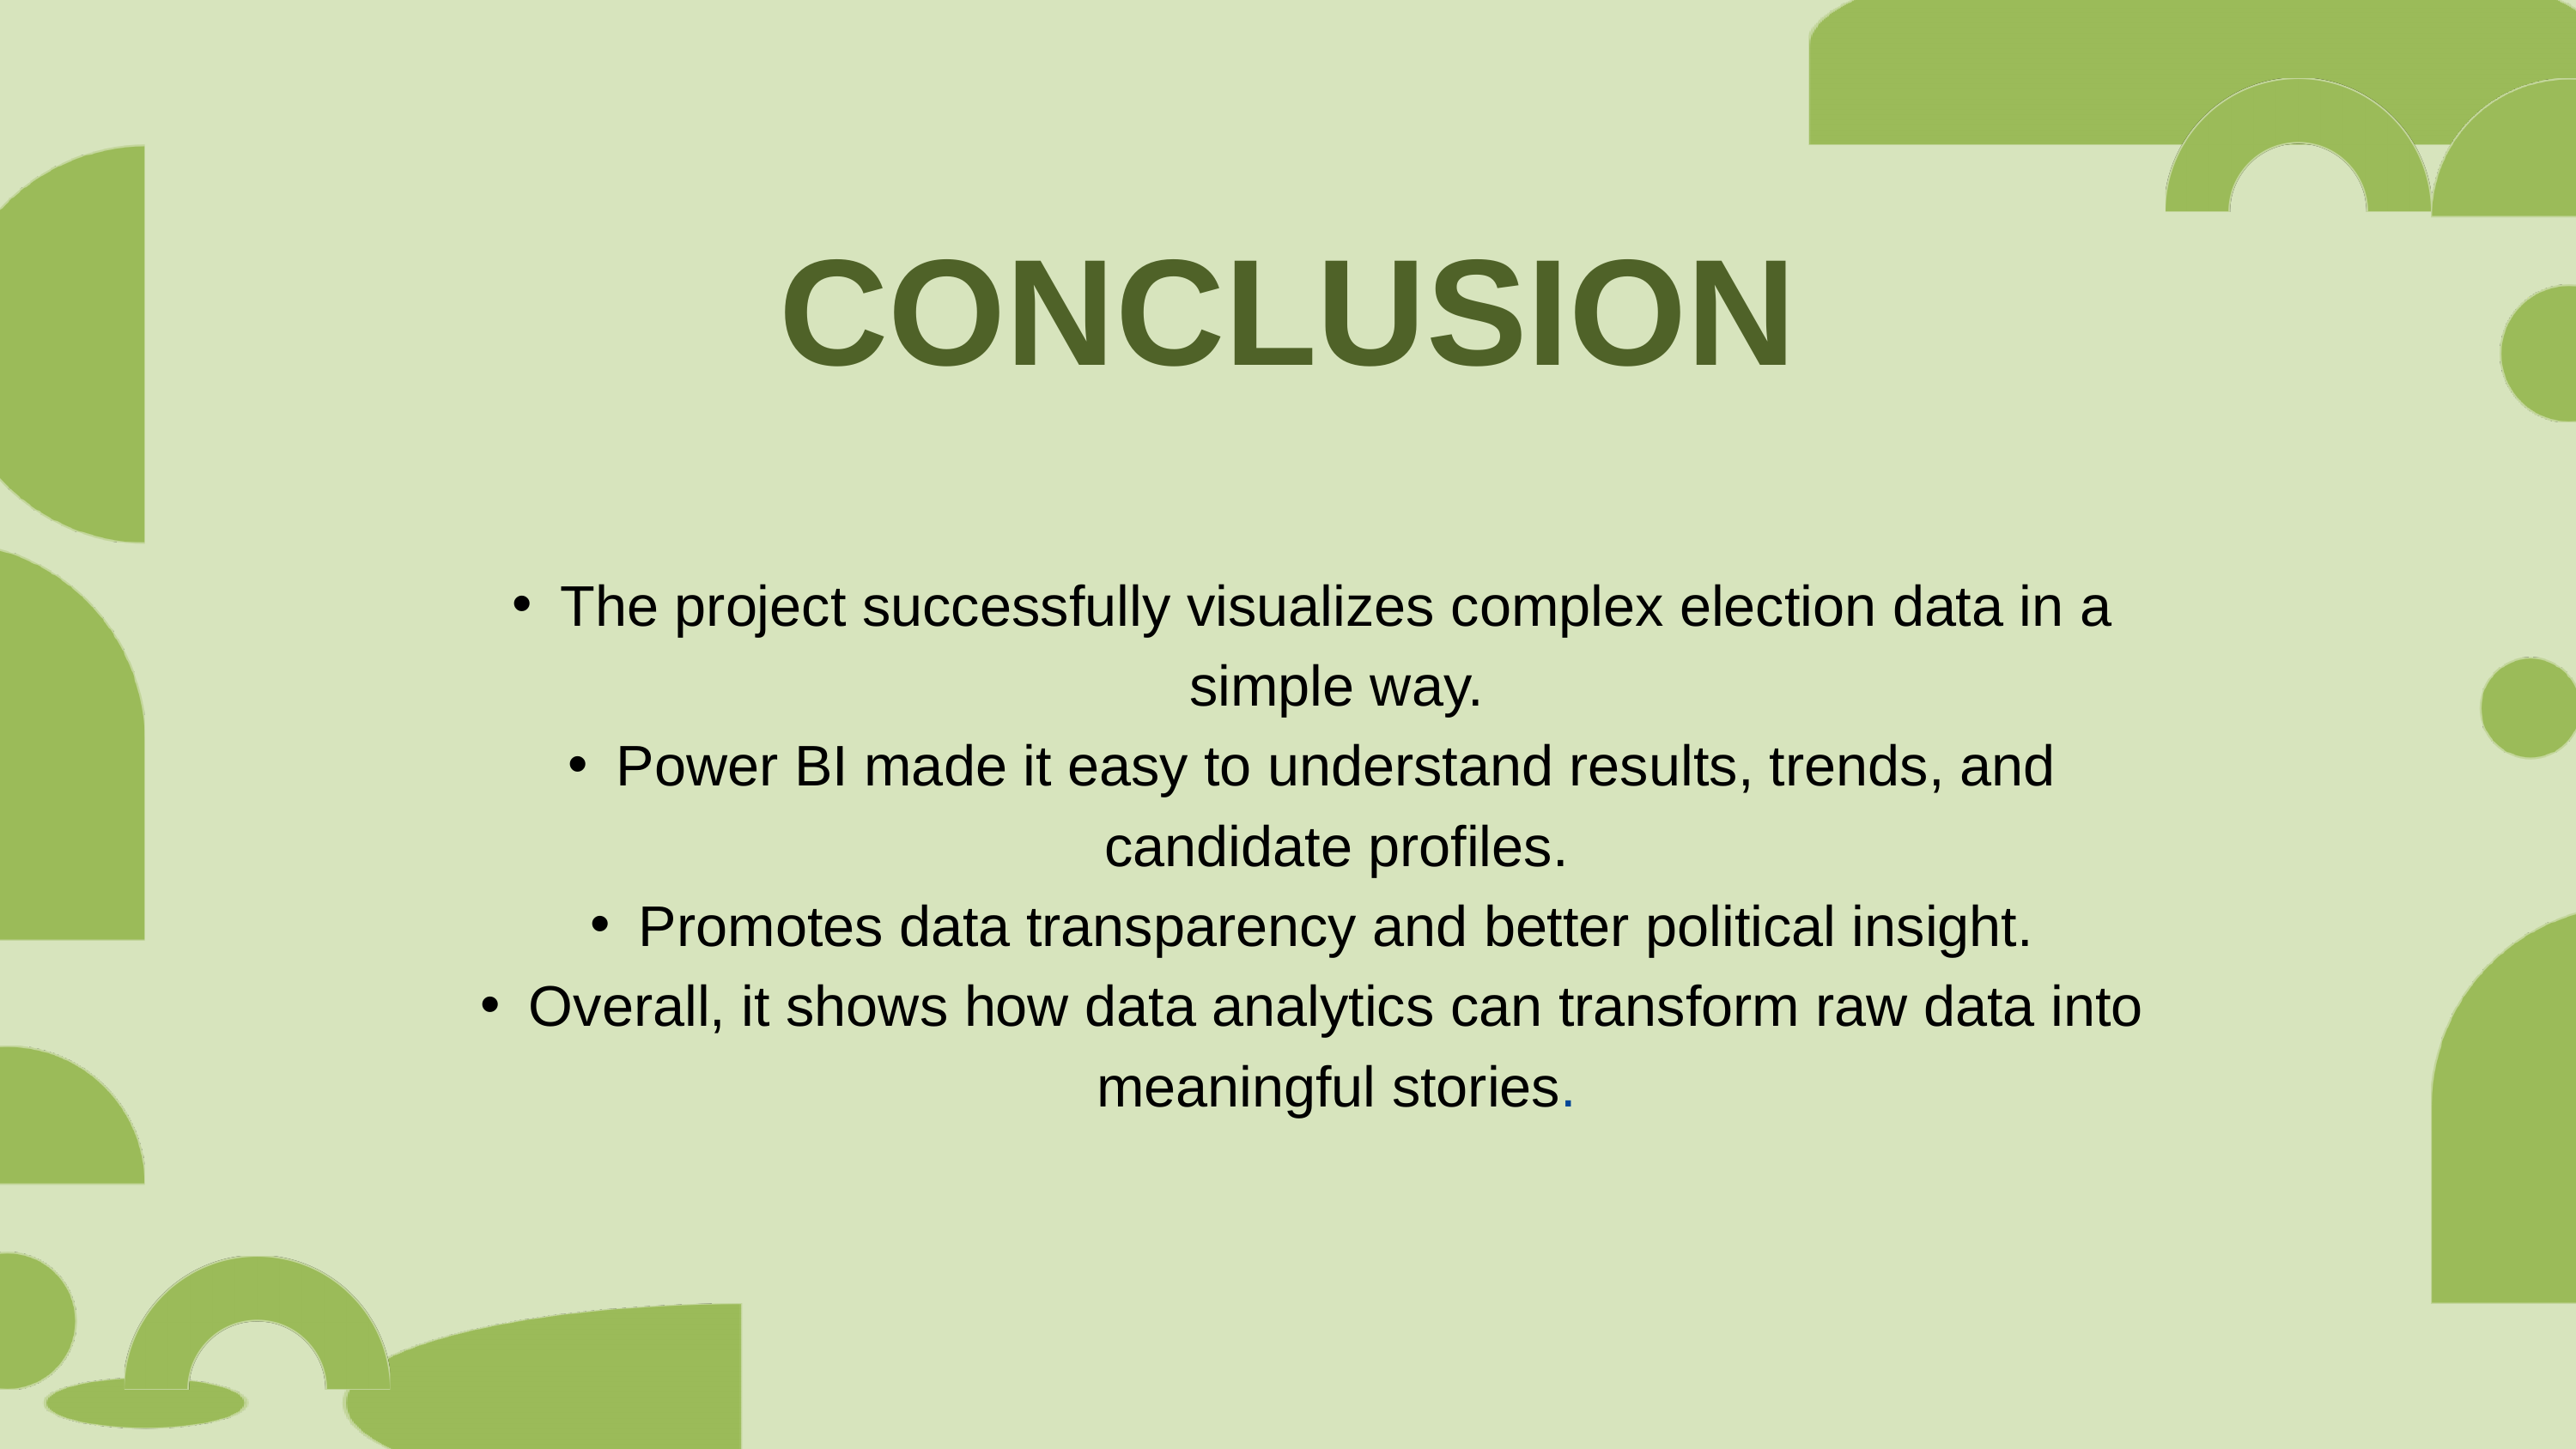

CONCLUSION

The project successfully visualizes complex election data in a simple way.
Power BI made it easy to understand results, trends, and candidate profiles.
Promotes data transparency and better political insight.
Overall, it shows how data analytics can transform raw data into meaningful stories.